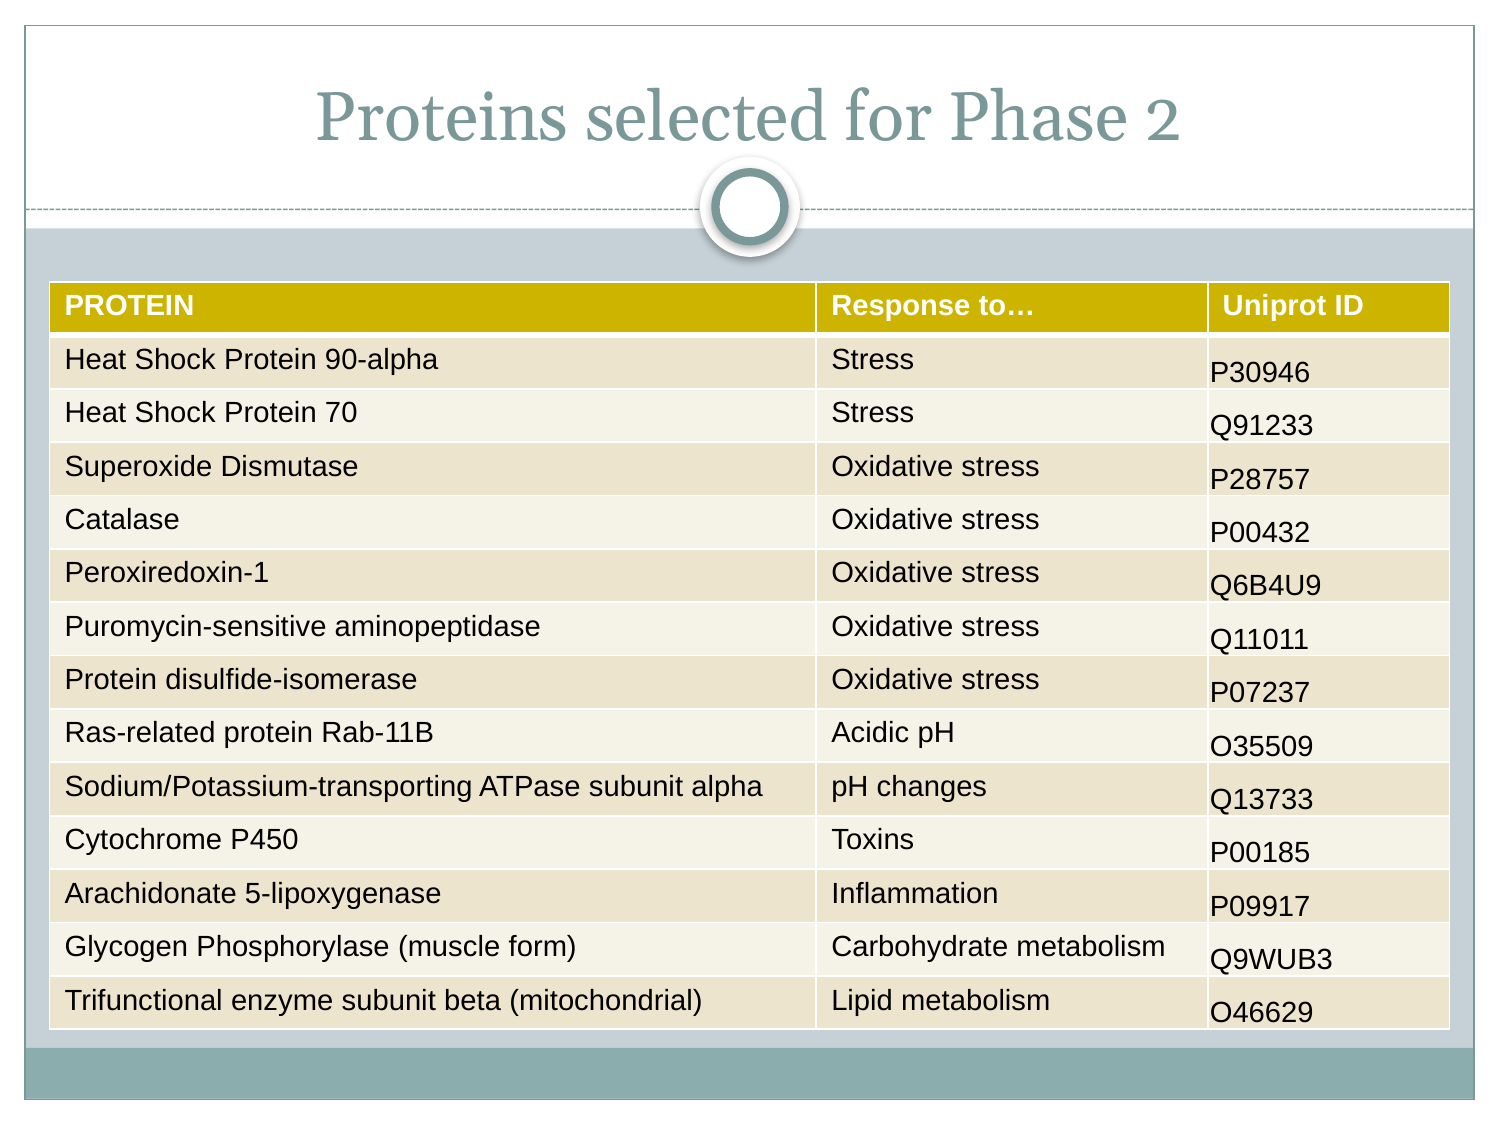

# Proteins selected for Phase 2

| PROTEIN | Response to… | Uniprot ID |
| --- | --- | --- |
| Heat Shock Protein 90-alpha | Stress | P30946 |
| Heat Shock Protein 70 | Stress | Q91233 |
| Superoxide Dismutase | Oxidative stress | P28757 |
| Catalase | Oxidative stress | P00432 |
| Peroxiredoxin-1 | Oxidative stress | Q6B4U9 |
| Puromycin-sensitive aminopeptidase | Oxidative stress | Q11011 |
| Protein disulfide-isomerase | Oxidative stress | P07237 |
| Ras-related protein Rab-11B | Acidic pH | O35509 |
| Sodium/Potassium-transporting ATPase subunit alpha | pH changes | Q13733 |
| Cytochrome P450 | Toxins | P00185 |
| Arachidonate 5-lipoxygenase | Inflammation | P09917 |
| Glycogen Phosphorylase (muscle form) | Carbohydrate metabolism | Q9WUB3 |
| Trifunctional enzyme subunit beta (mitochondrial) | Lipid metabolism | O46629 |